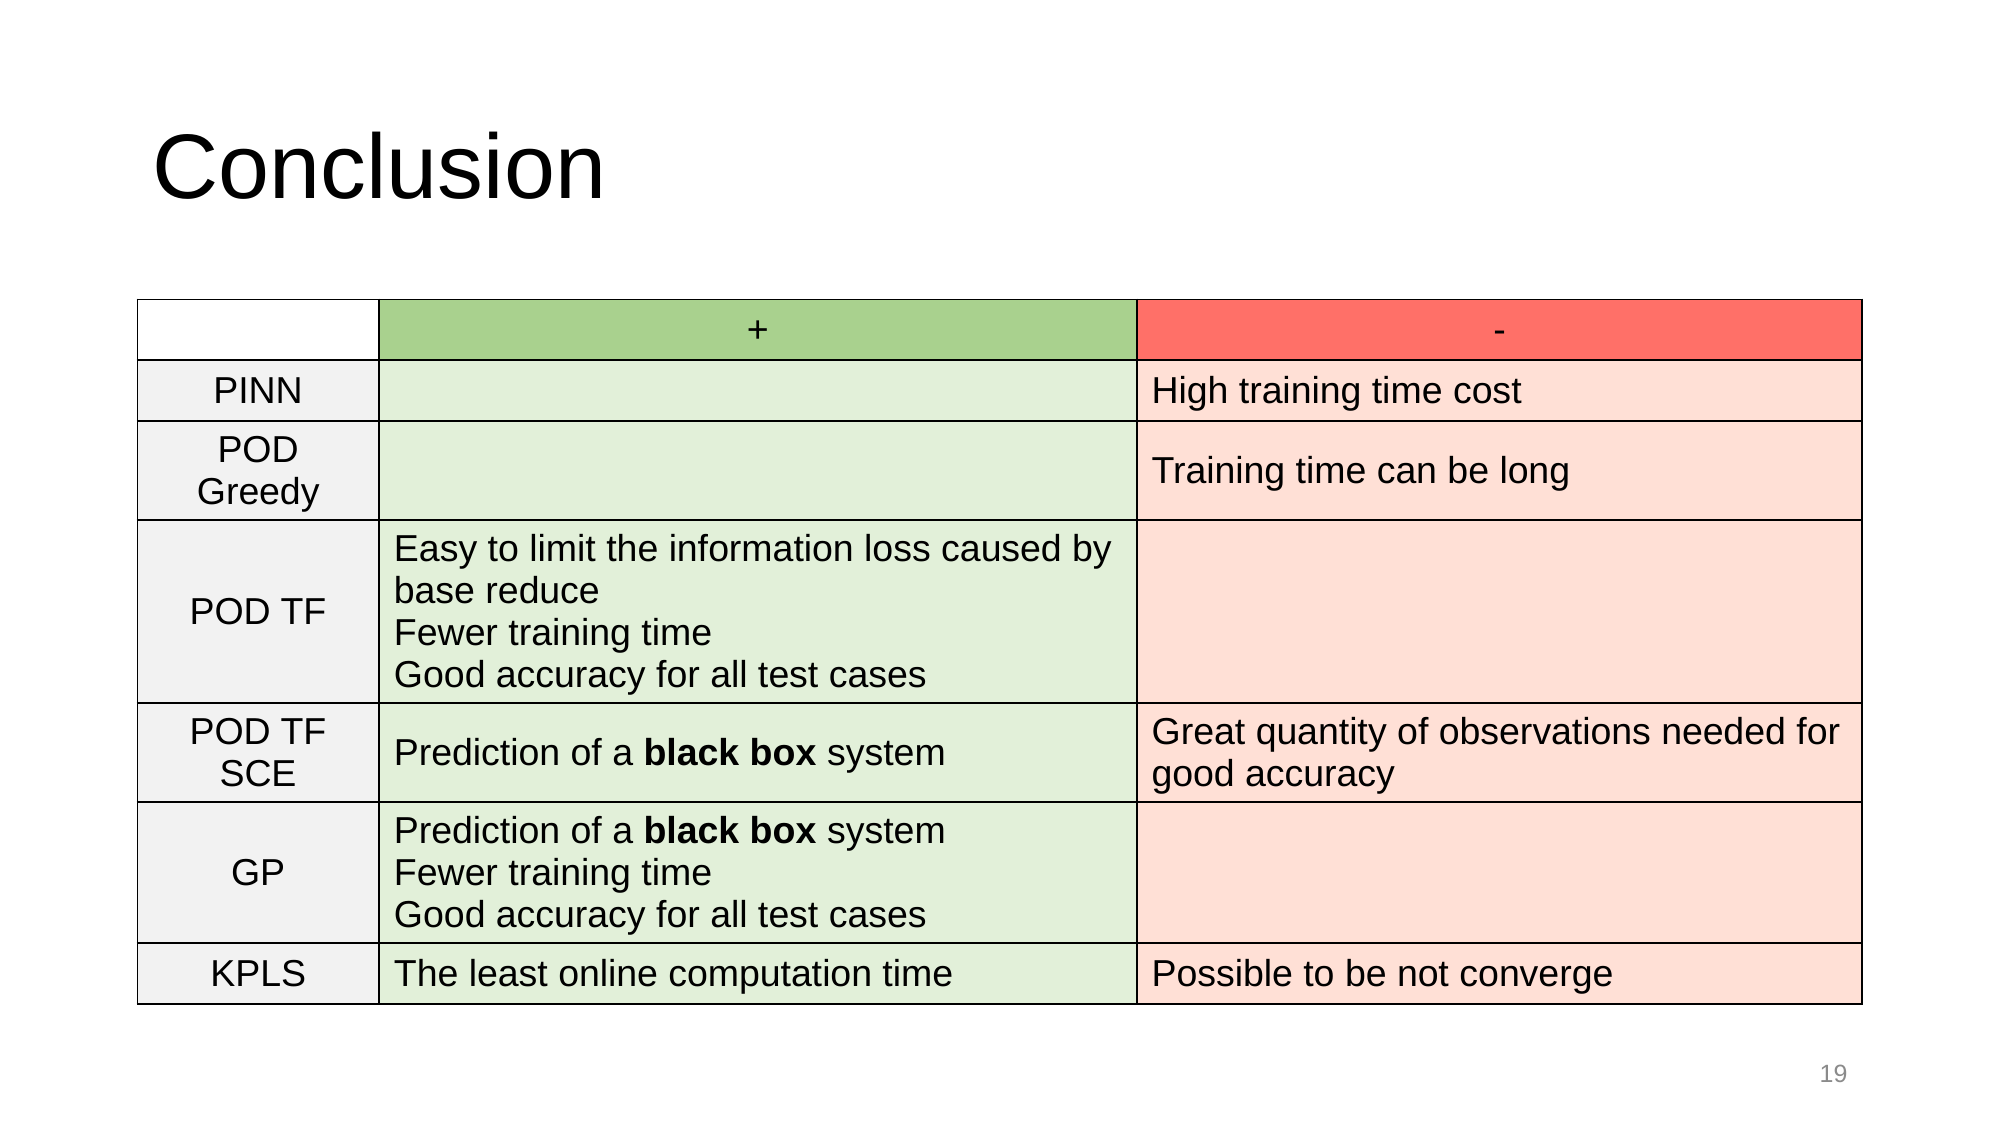

# Conclusion
|  | + | - |
| --- | --- | --- |
| PINN |  | High training time cost |
| POD Greedy |  | Training time can be long |
| POD TF | Easy to limit the information loss caused by base reduce Fewer training time Good accuracy for all test cases |  |
| POD TF SCE | Prediction of a black box system | Great quantity of observations needed for good accuracy |
| GP | Prediction of a black box system Fewer training time Good accuracy for all test cases |  |
| KPLS | The least online computation time | Possible to be not converge |
19